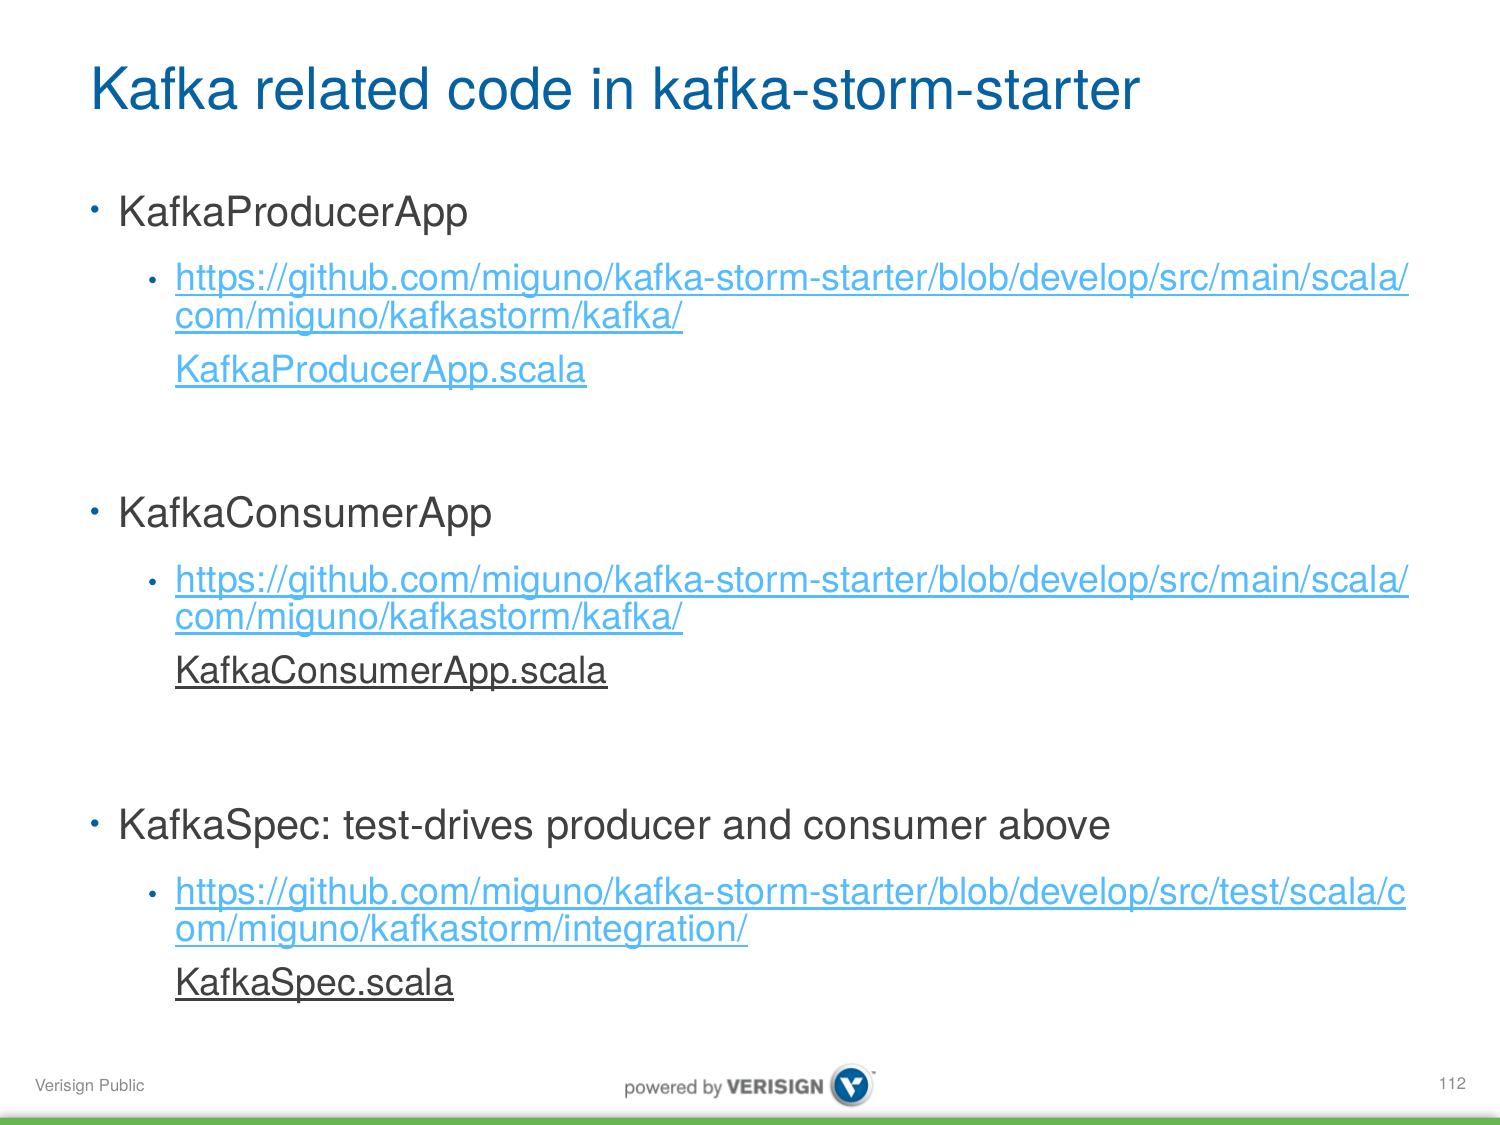

# Kafka related code in kafka-storm-starter
KafkaProducerApp
https://github.com/miguno/kafka-storm-starter/blob/develop/src/main/scala/com/miguno/kafkastorm/kafka/KafkaProducerApp.scala

KafkaConsumerApp
https://github.com/miguno/kafka-storm-starter/blob/develop/src/main/scala/com/miguno/kafkastorm/kafka/KafkaConsumerApp.scala

KafkaSpec: test-drives producer and consumer above
https://github.com/miguno/kafka-storm-starter/blob/develop/src/test/scala/com/miguno/kafkastorm/integration/KafkaSpec.scala
112